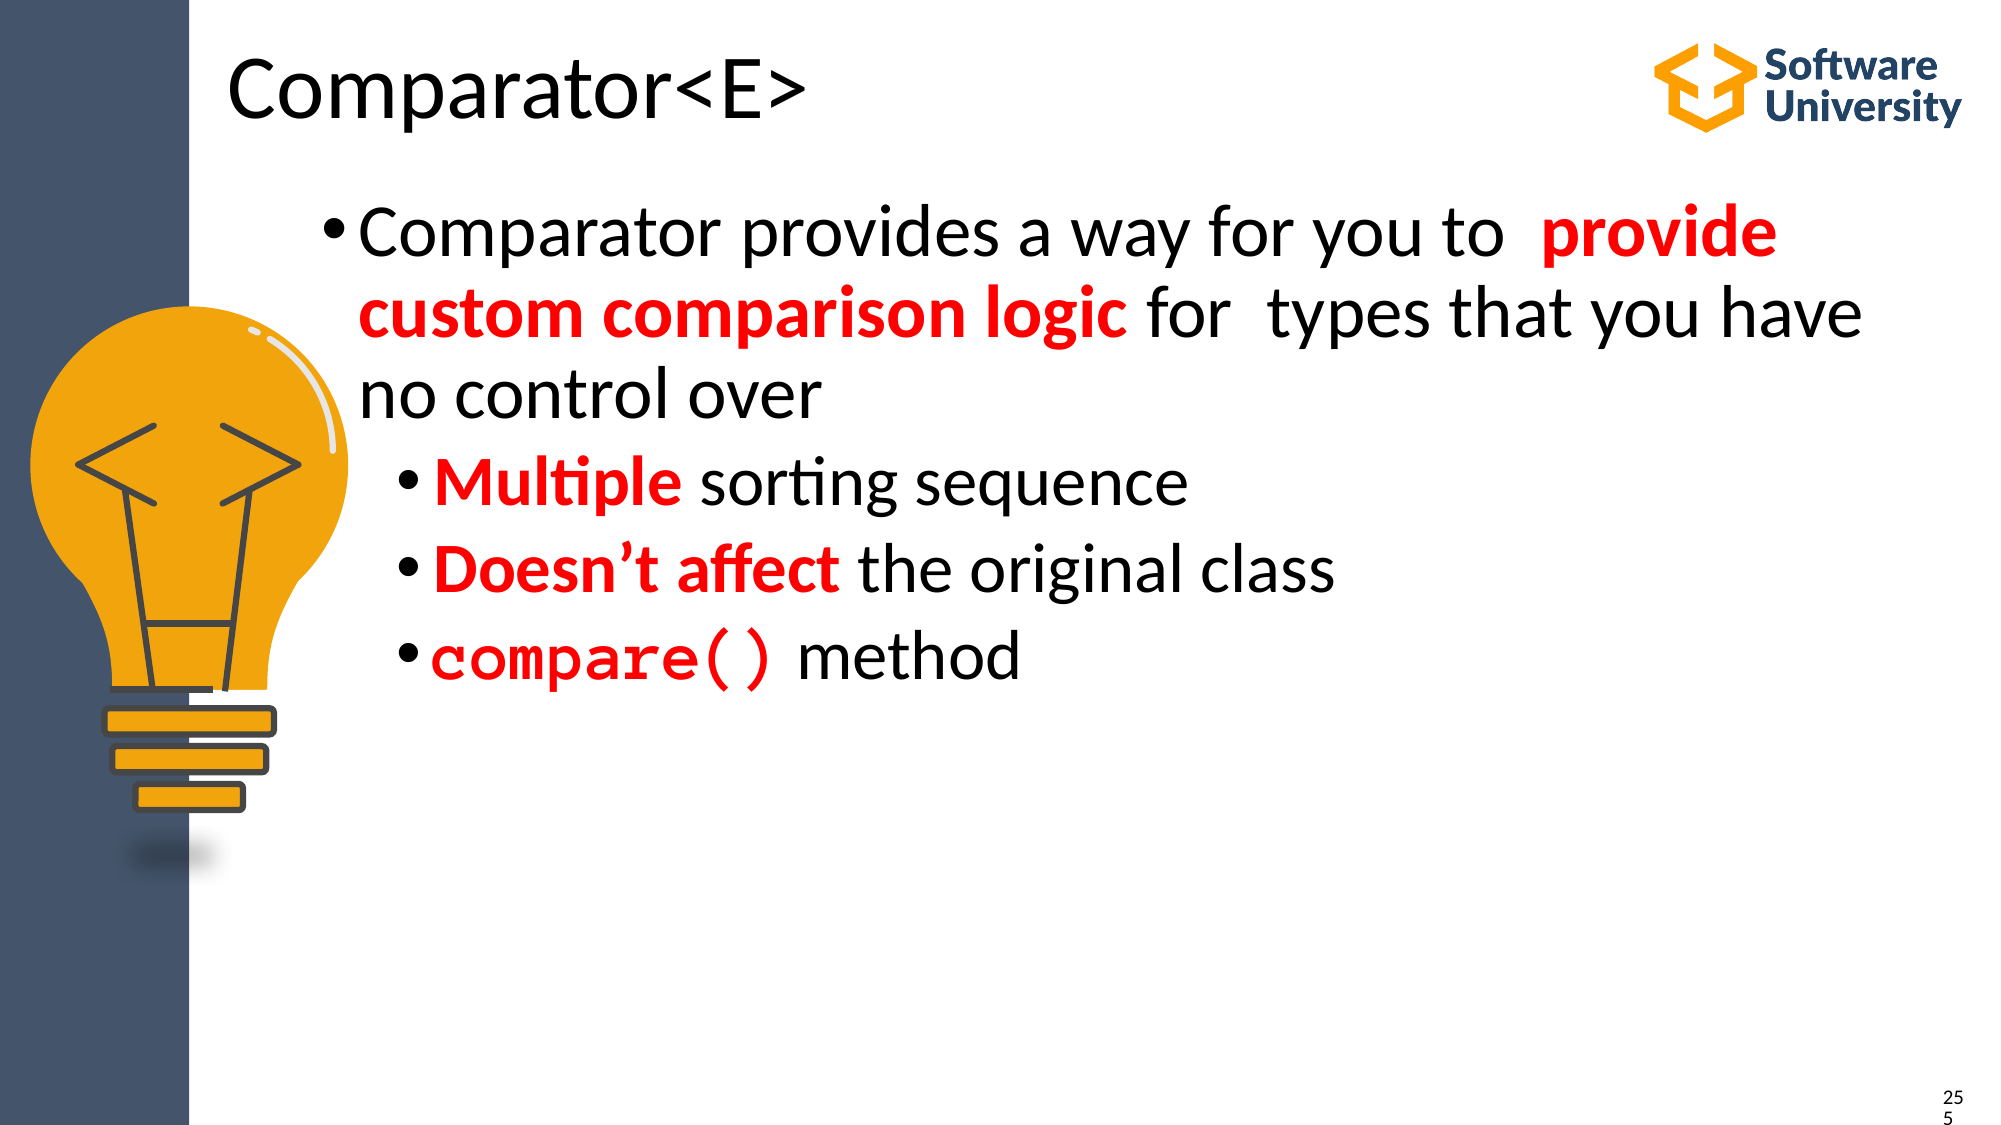

# Comparator<E>
Comparator provides a way for you to  provide custom comparison logic for  types that you have no control over
Multiple sorting sequence
Doesn’t affect the original class
compare() method
255